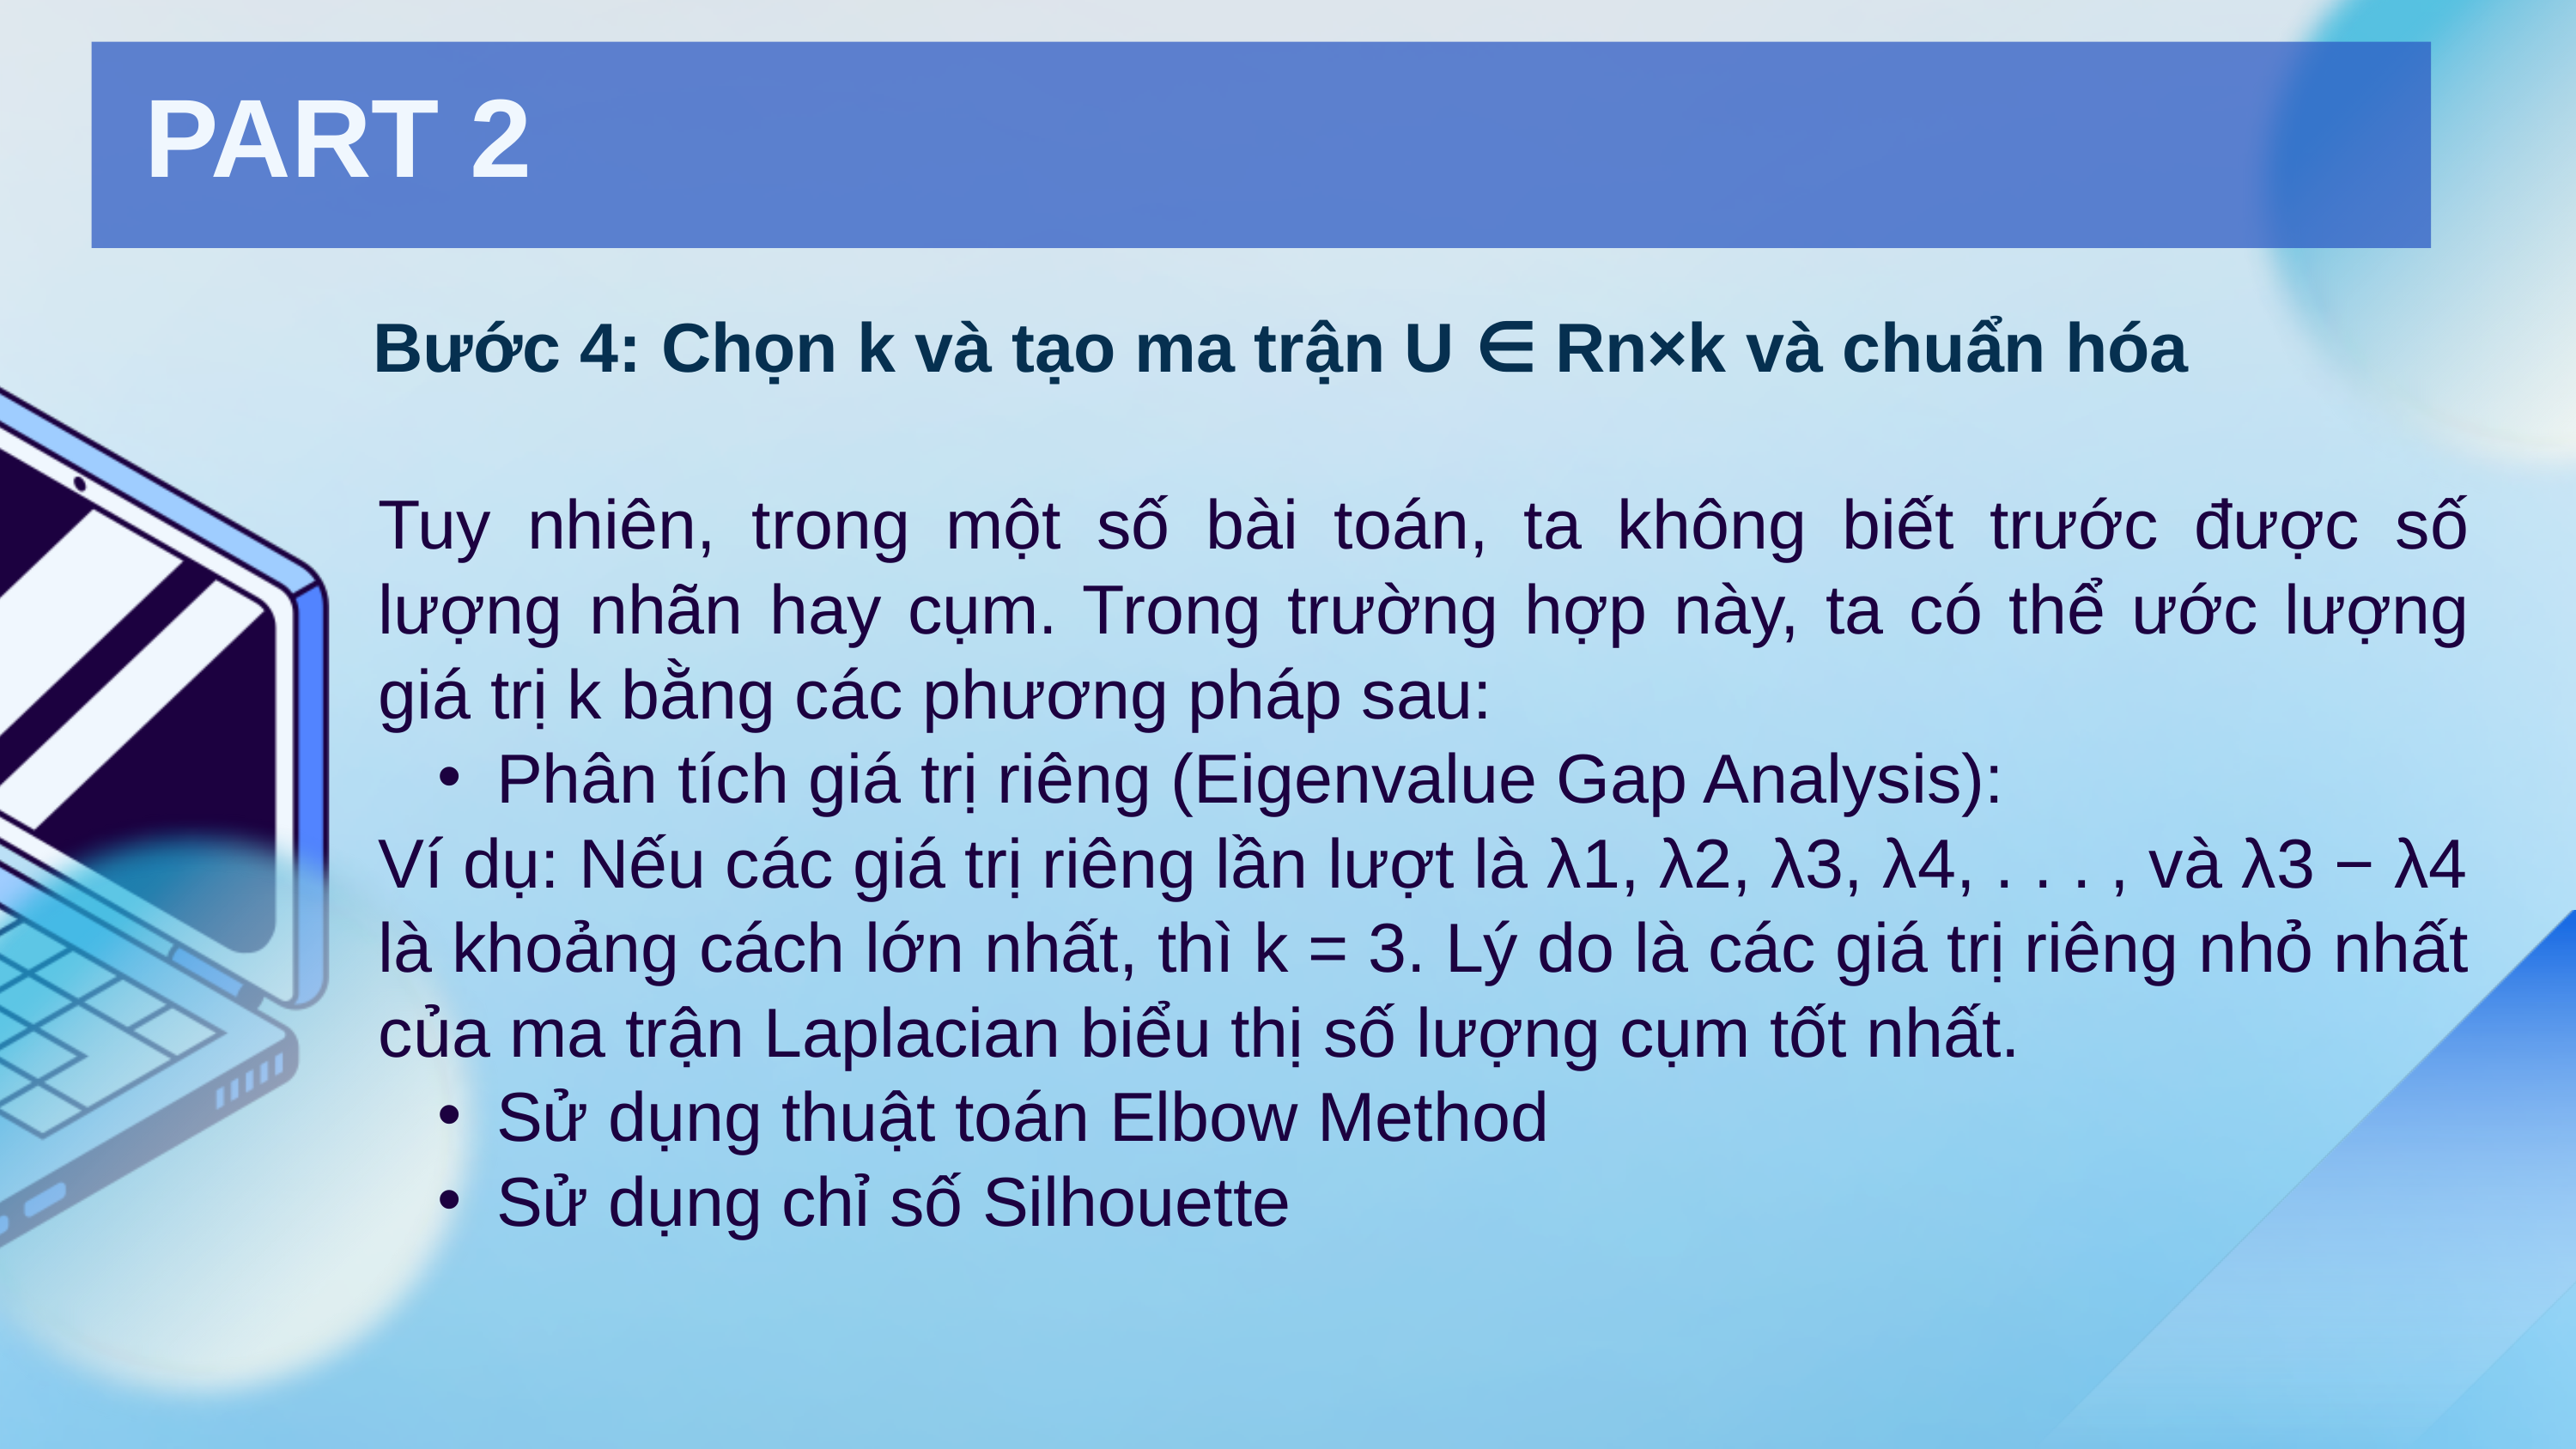

PART 2
Bước 4: Chọn k và tạo ma trận U ∈ Rn×k và chuẩn hóa

Tuy nhiên, trong một số bài toán, ta không biết trước được số lượng nhãn hay cụm. Trong trường hợp này, ta có thể ước lượng giá trị k bằng các phương pháp sau:
Phân tích giá trị riêng (Eigenvalue Gap Analysis):
Ví dụ: Nếu các giá trị riêng lần lượt là λ1, λ2, λ3, λ4, . . . , và λ3 − λ4 là khoảng cách lớn nhất, thì k = 3. Lý do là các giá trị riêng nhỏ nhất của ma trận Laplacian biểu thị số lượng cụm tốt nhất.
Sử dụng thuật toán Elbow Method
Sử dụng chỉ số Silhouette